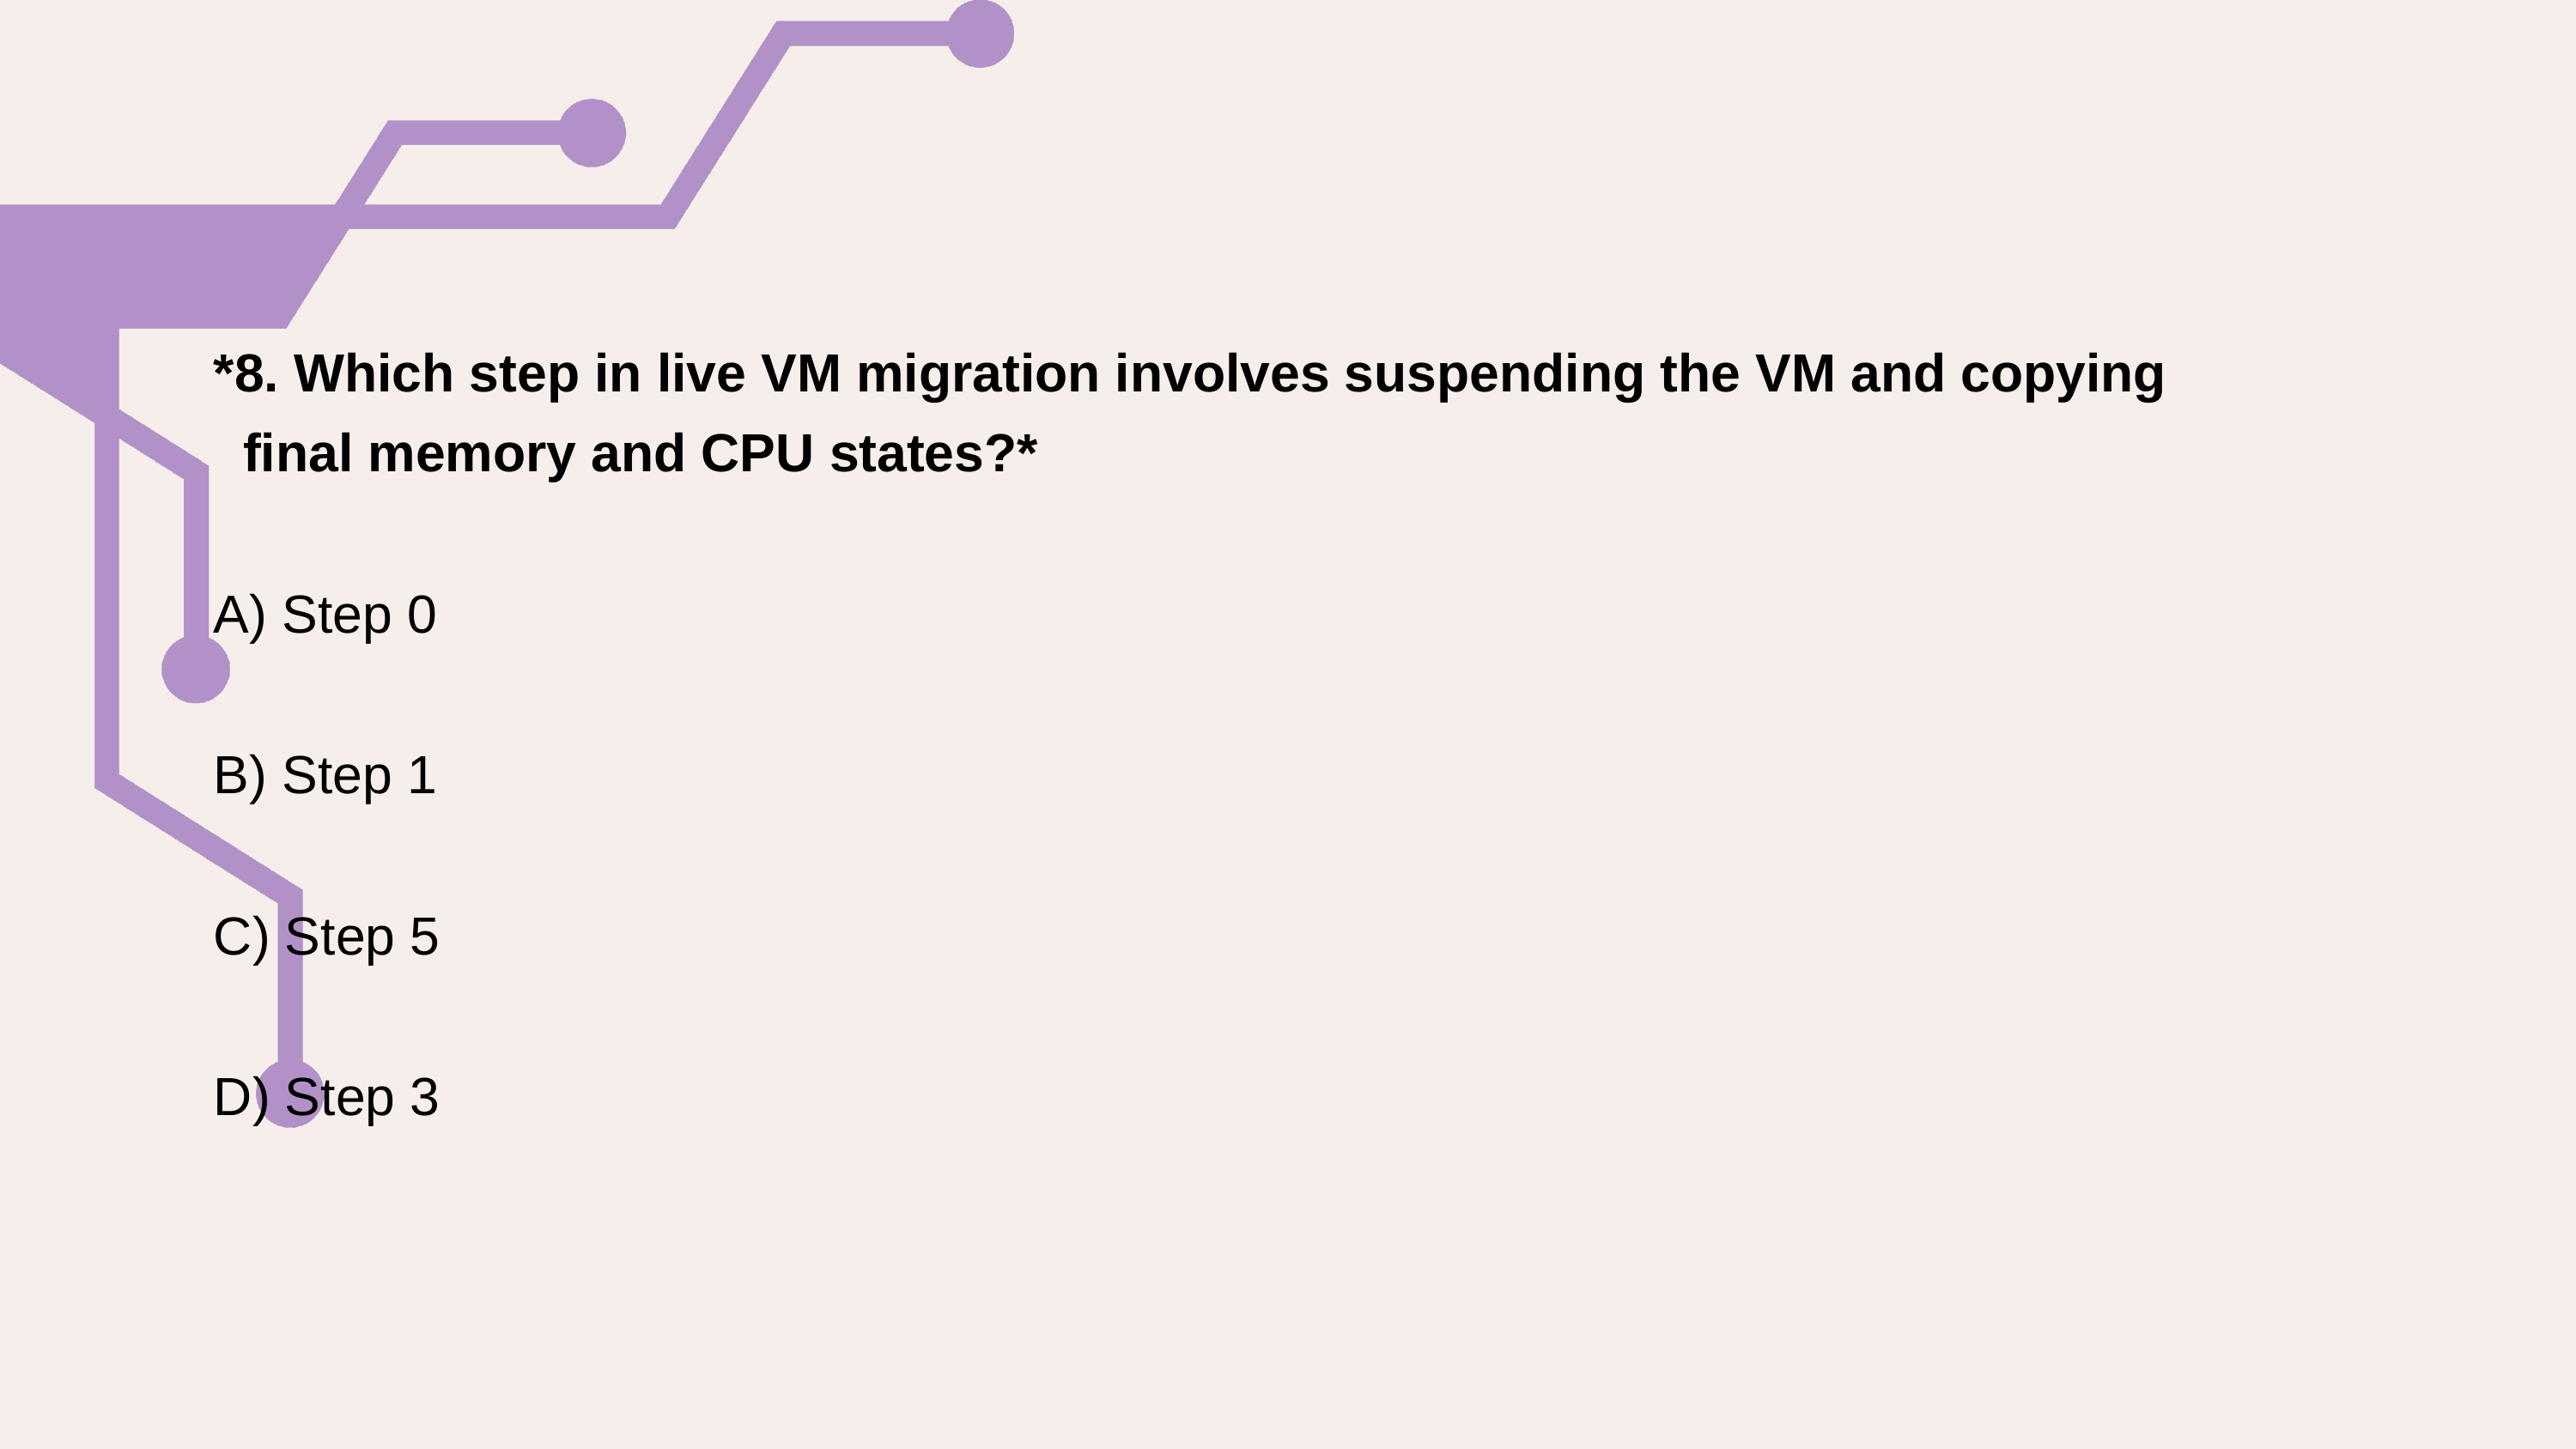

*8. Which step in live VM migration involves suspending the VM and copying
  final memory and CPU states?*

A) Step 0

B) Step 1

C) Step 5

D) Step 3